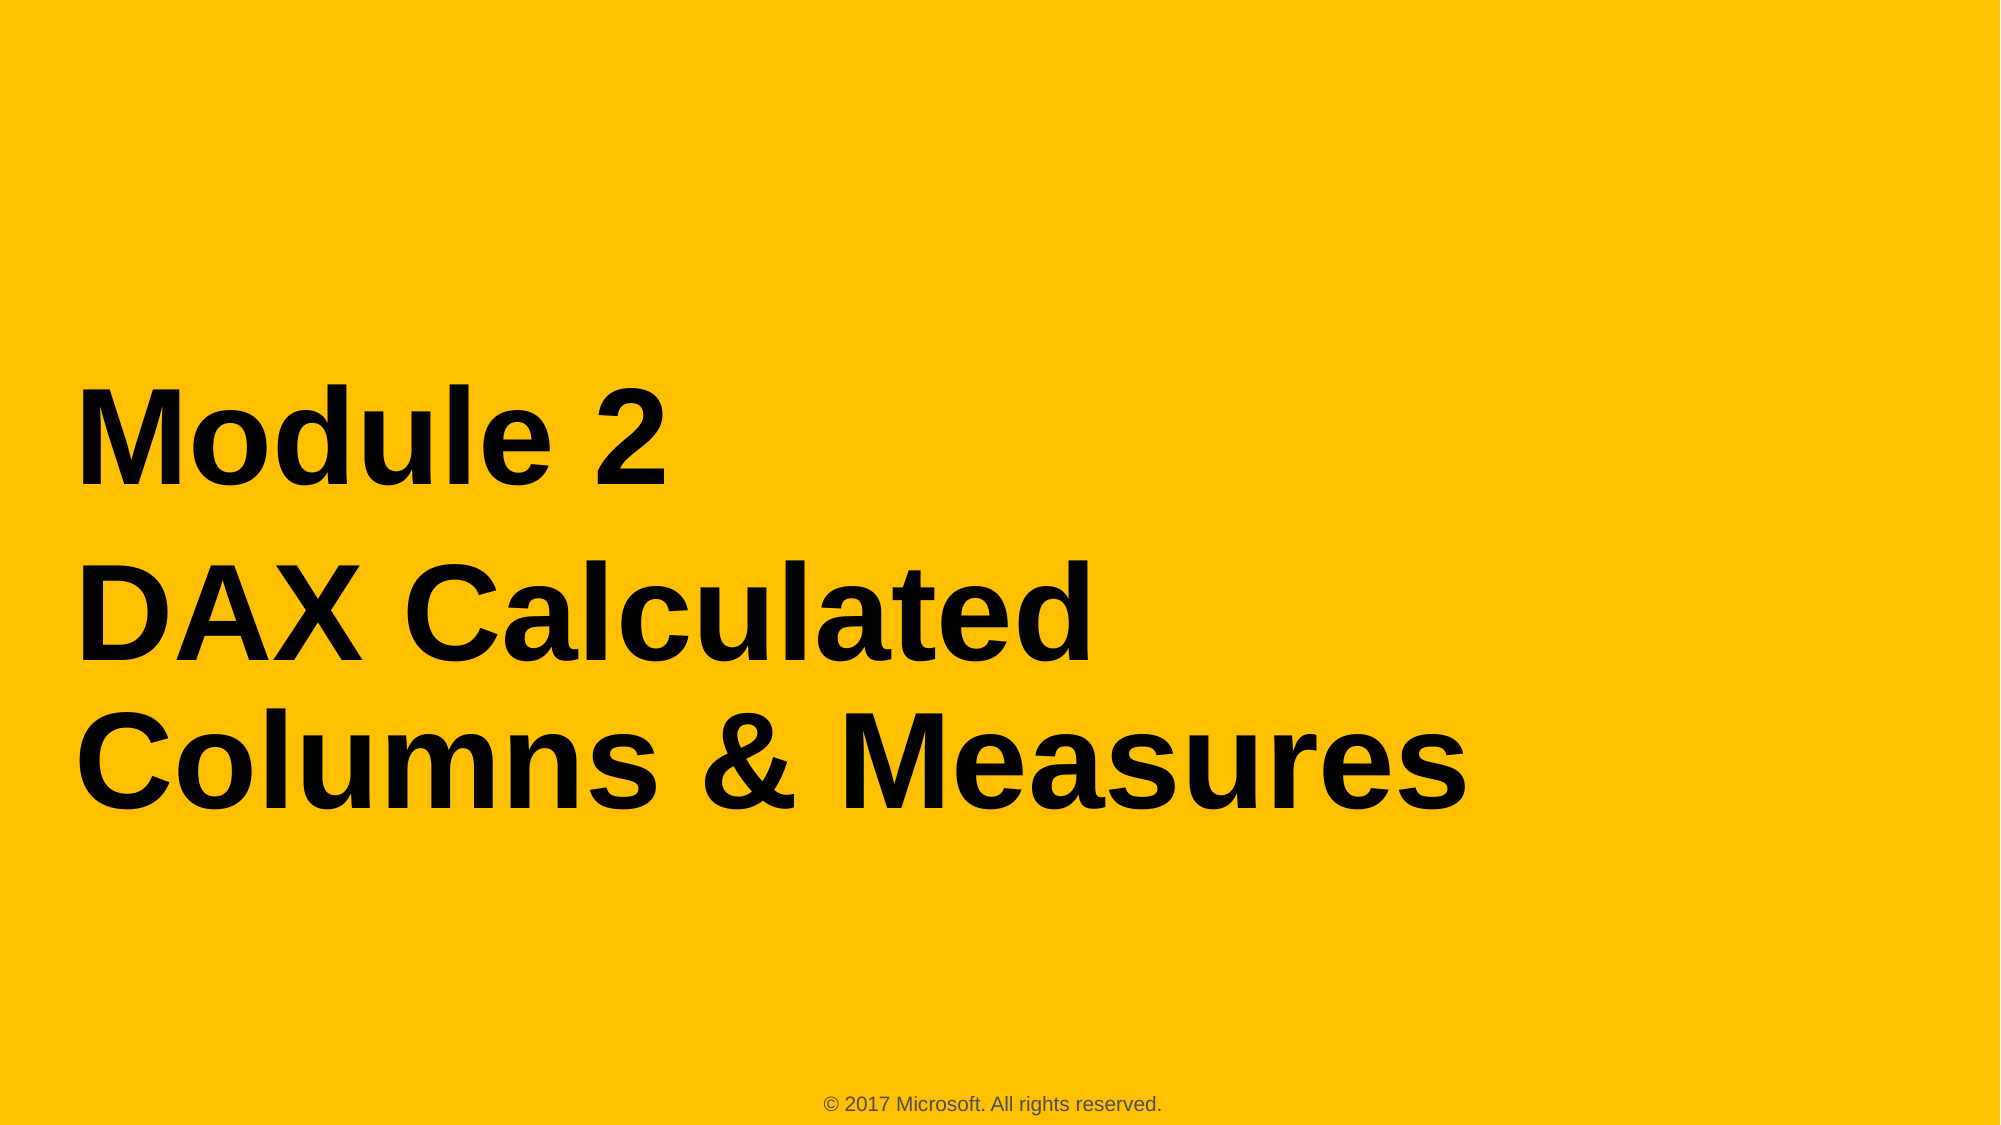

Module 2
DAX Calculated Columns & Measures

© 2017 Microsoft. All rights reserved.